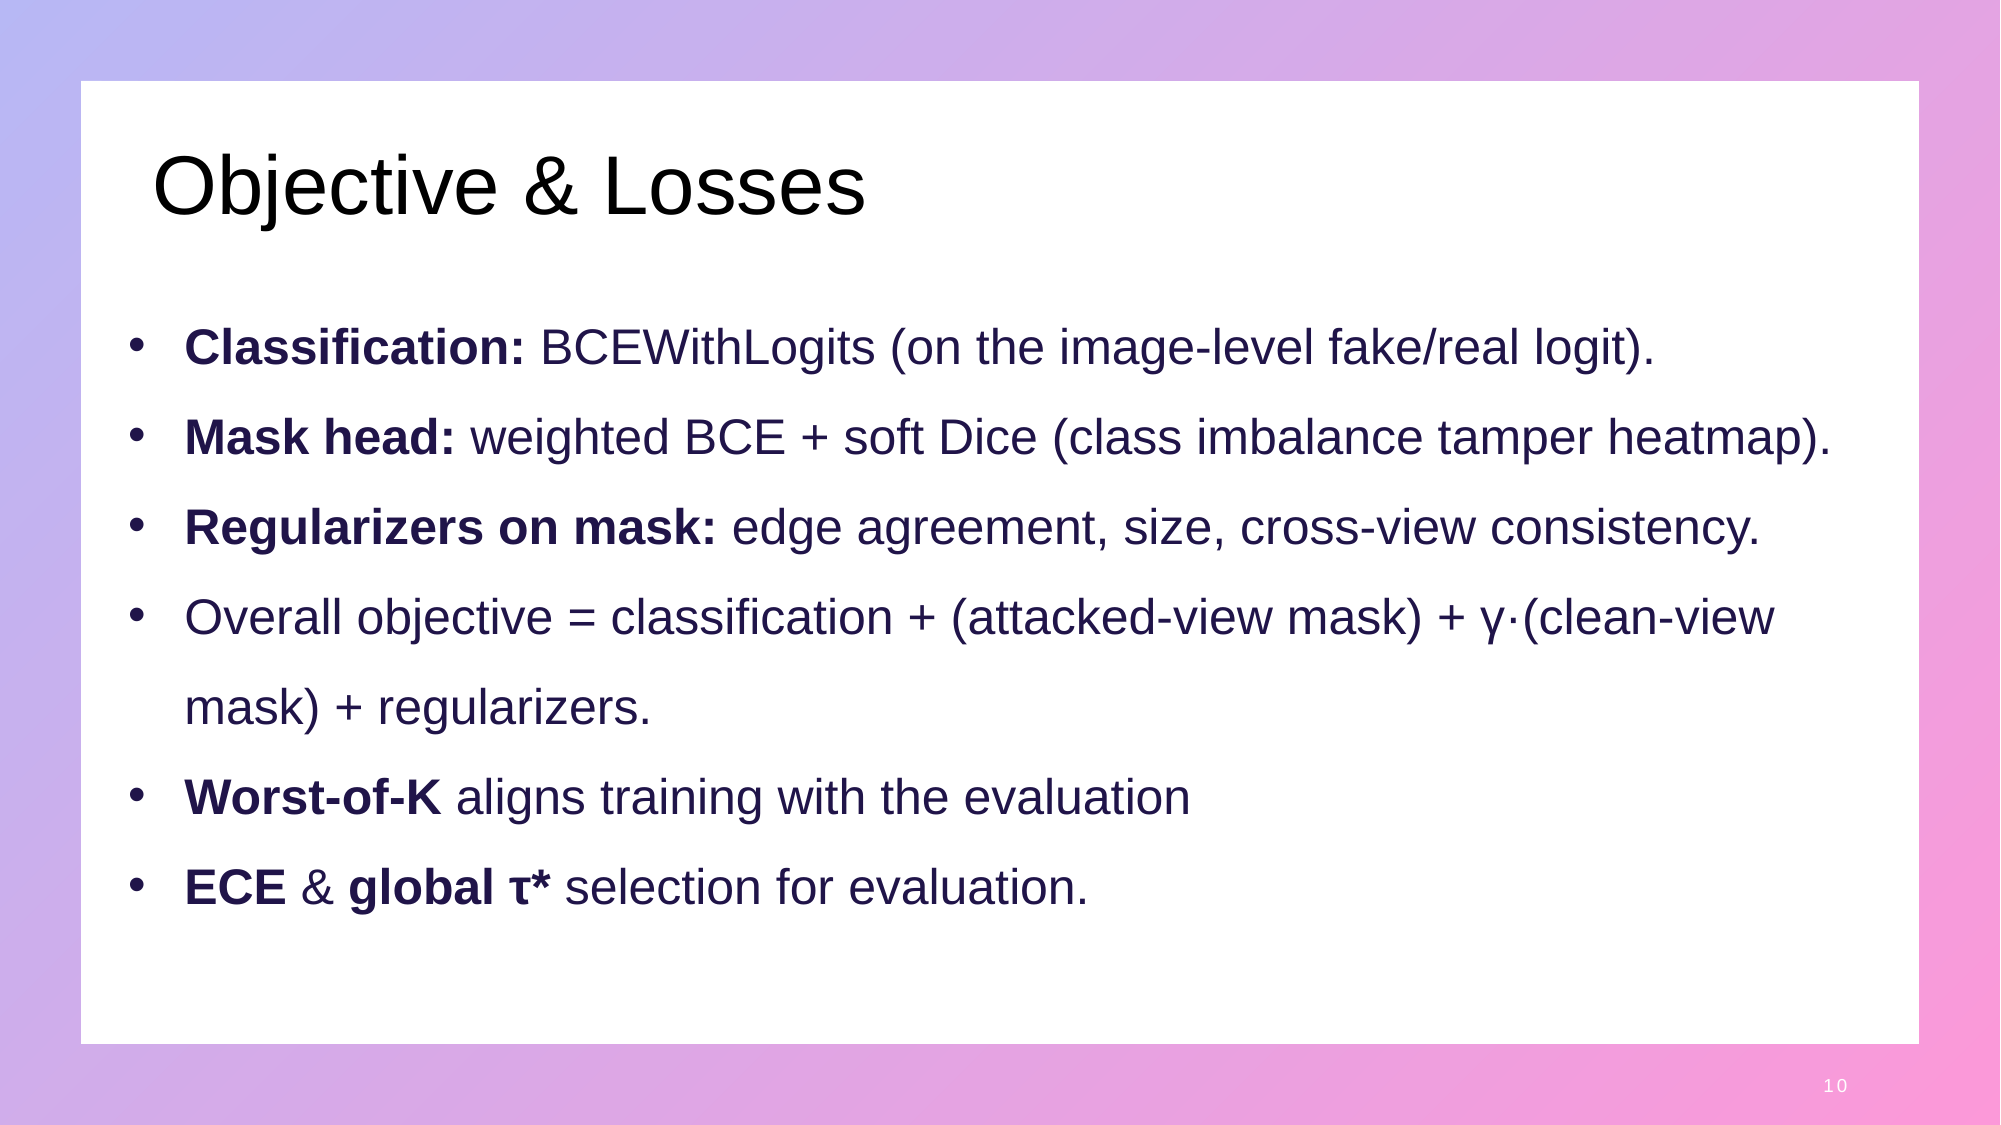

# Objective & Losses
Classification: BCEWithLogits (on the image-level fake/real logit).
Mask head: weighted BCE + soft Dice (class imbalance tamper heatmap).
Regularizers on mask: edge agreement, size, cross‑view consistency.
Overall objective = classification + (attacked-view mask) + γ·(clean-view mask) + regularizers.
Worst-of-K aligns training with the evaluation
ECE & global τ* selection for evaluation.
10